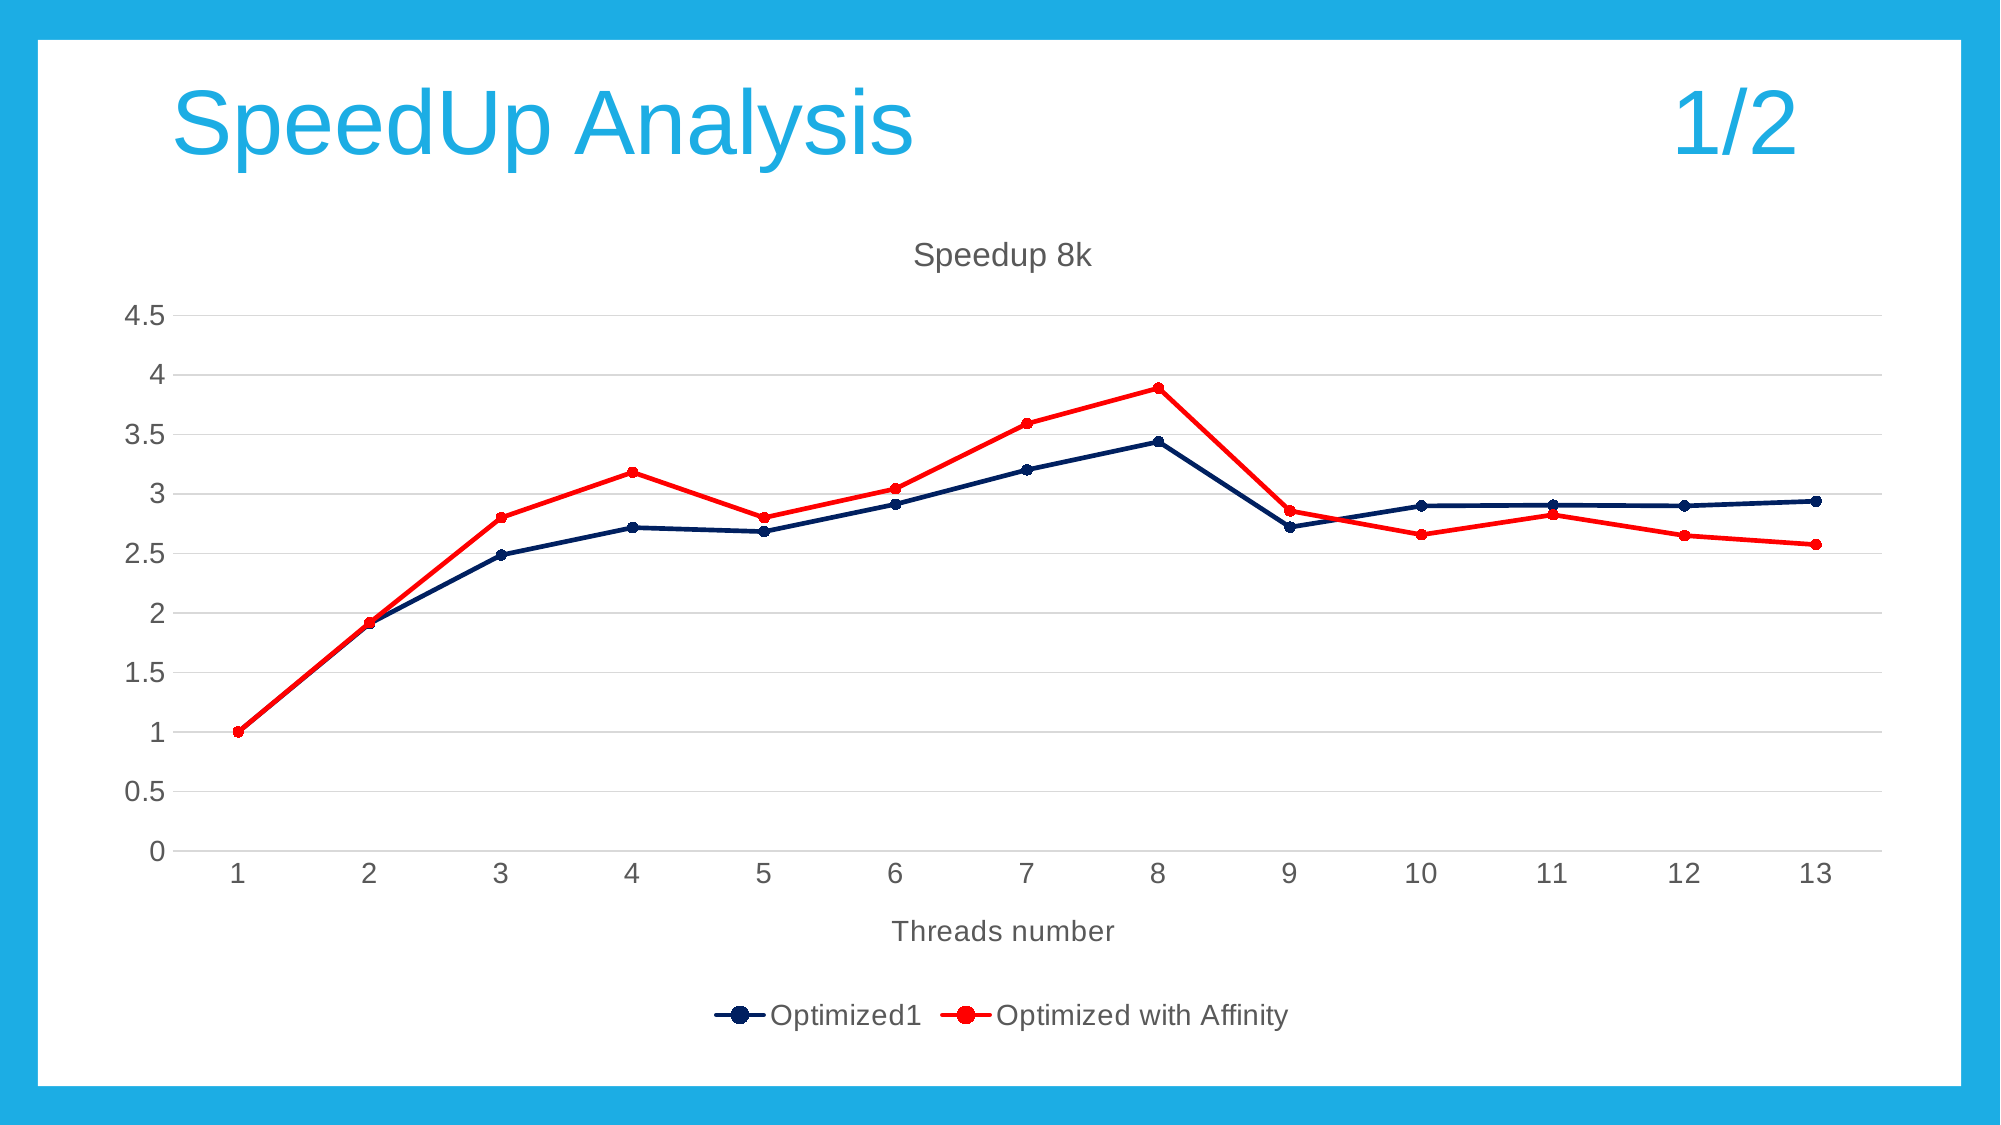

# SpeedUp Analysis						1/2

### Chart: Speedup 8k

| Category |  |  |
|---|---|---|